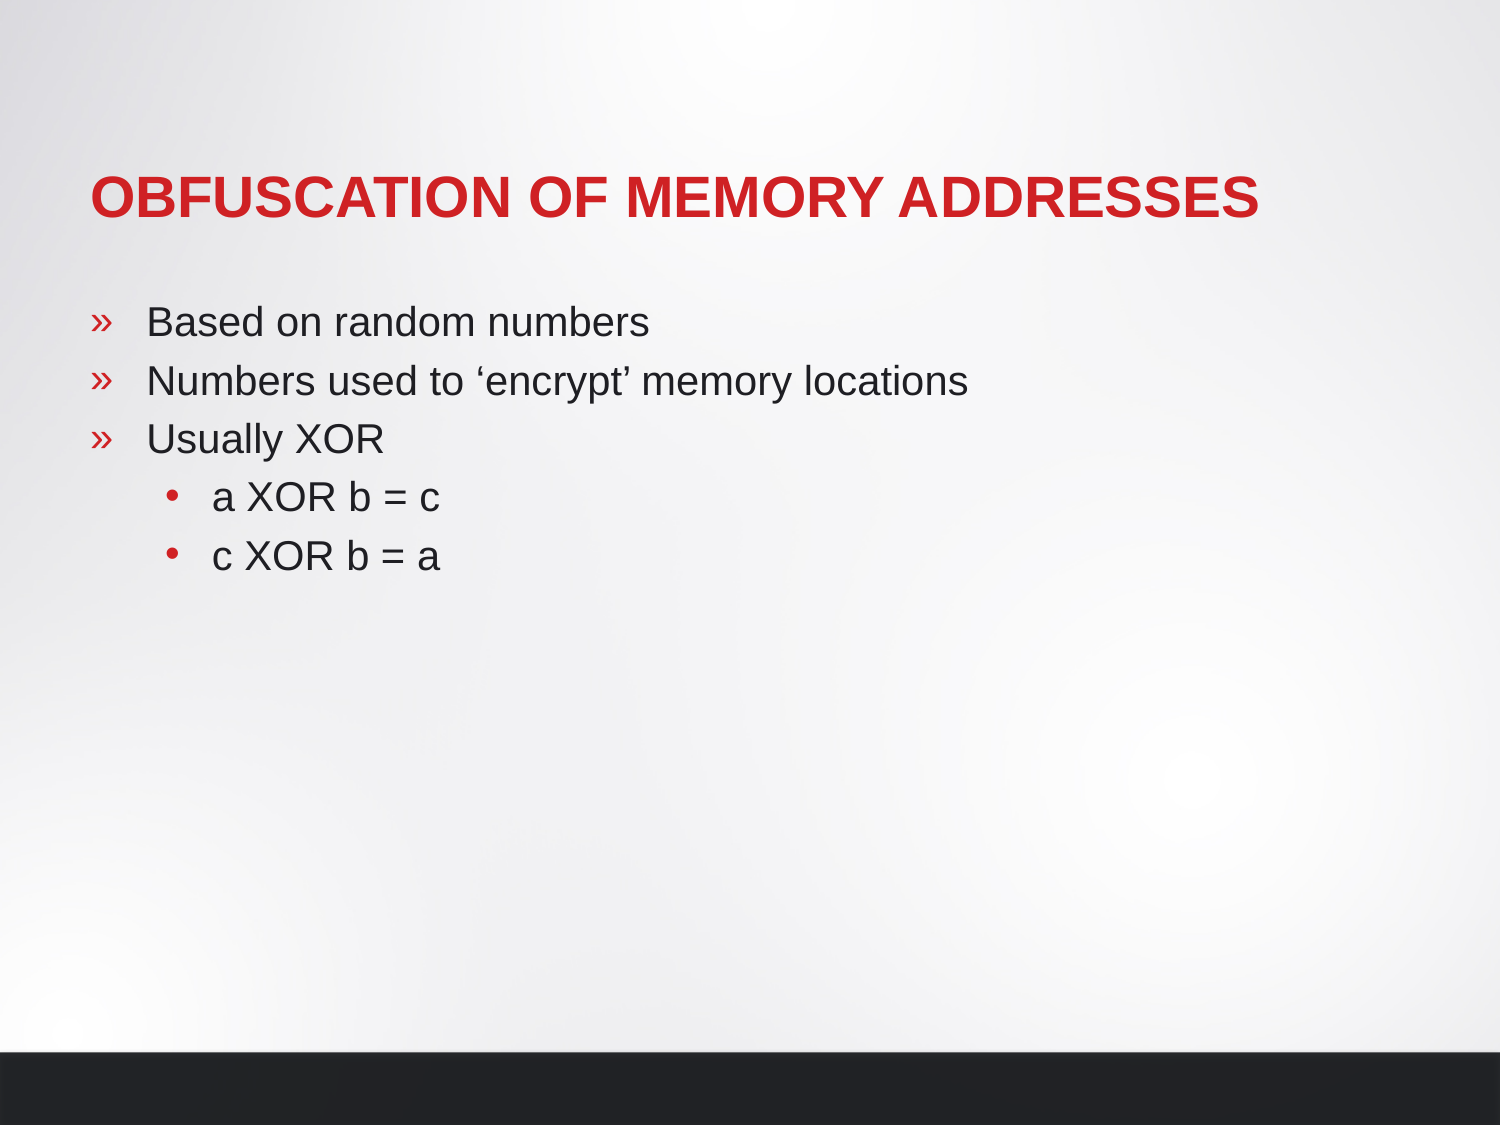

# Obfuscation of memory addresses
Based on random numbers
Numbers used to ‘encrypt’ memory locations
Usually XOR
a XOR b = c
c XOR b = a